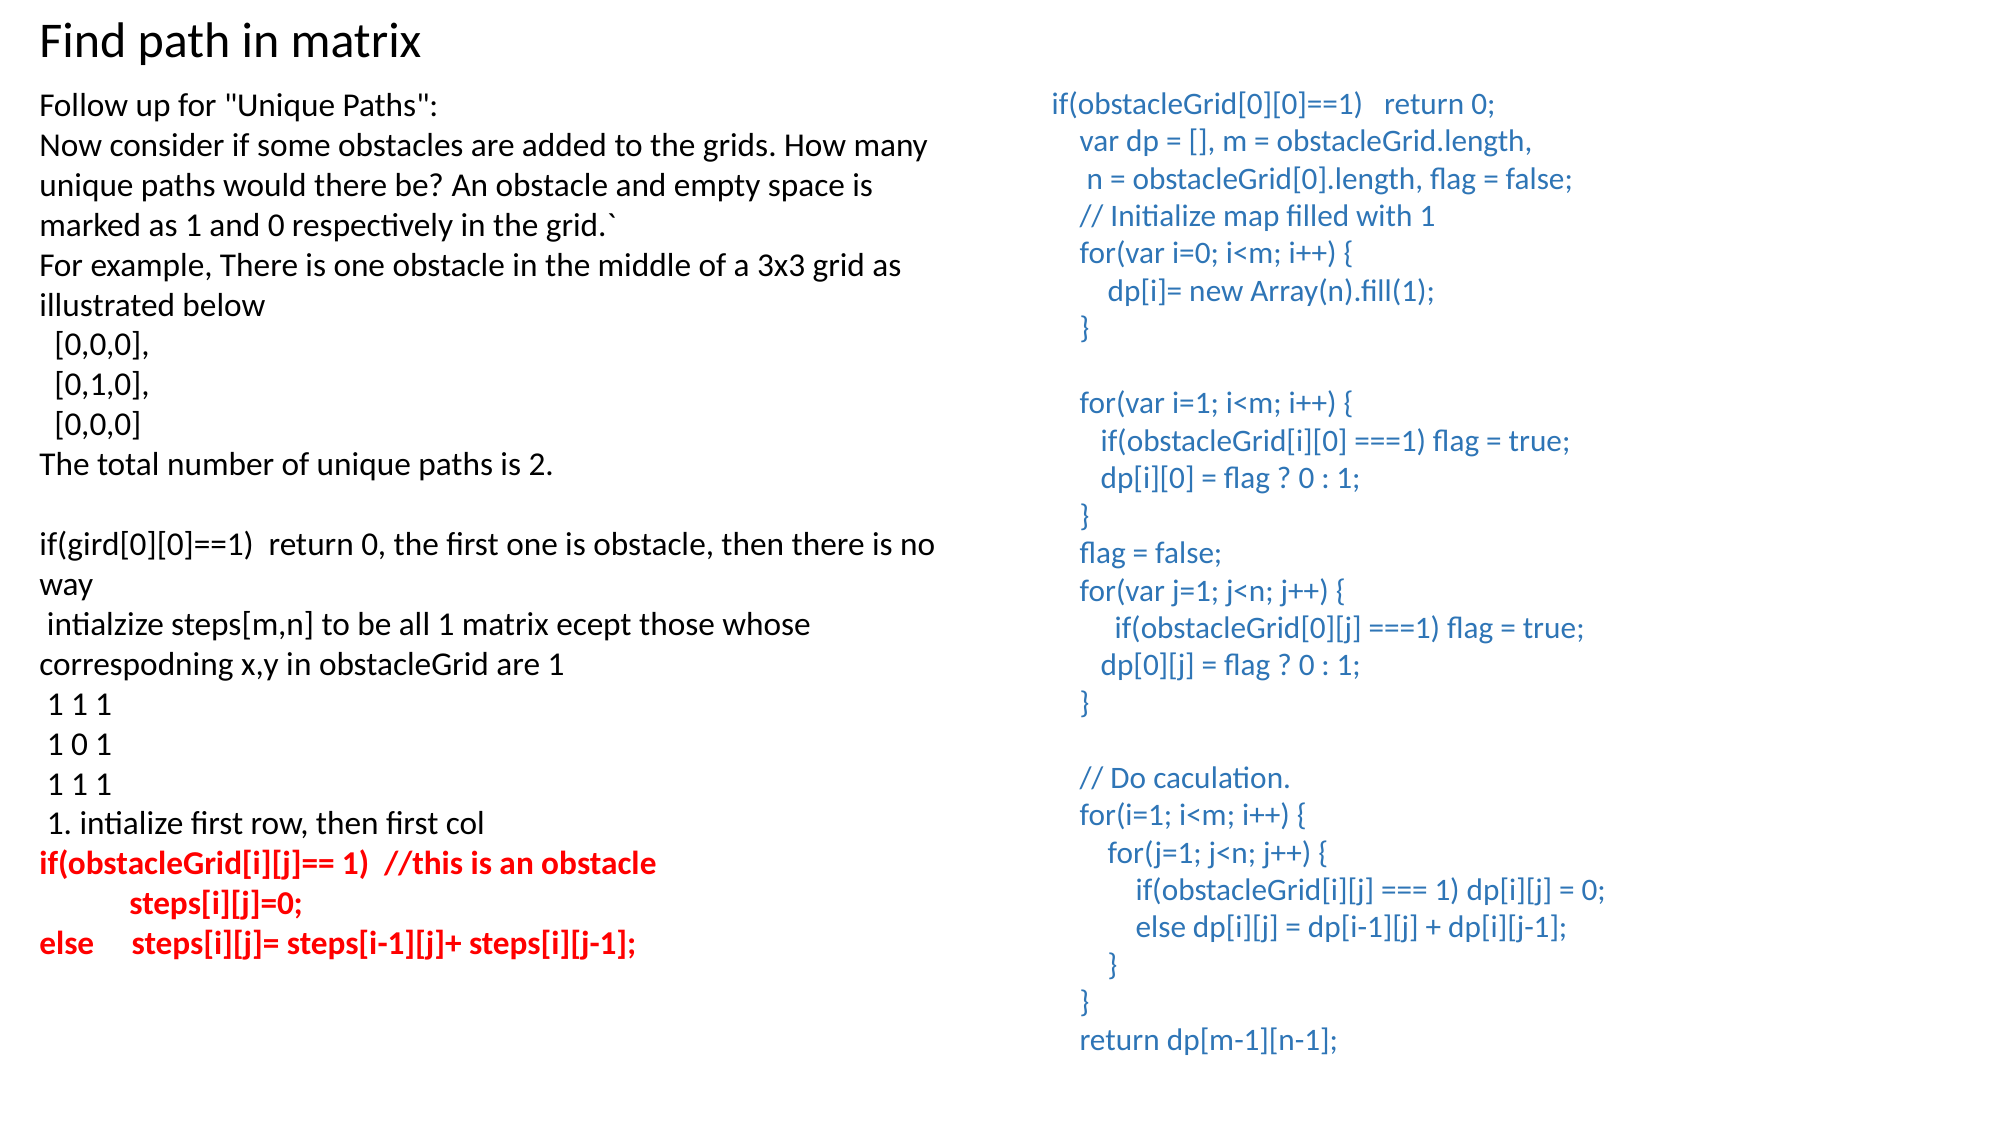

Find path in matrix
Follow up for "Unique Paths":
Now consider if some obstacles are added to the grids. How many unique paths would there be? An obstacle and empty space is marked as 1 and 0 respectively in the grid.`
For example, There is one obstacle in the middle of a 3x3 grid as illustrated below
  [0,0,0],
  [0,1,0],
  [0,0,0]
The total number of unique paths is 2.

if(gird[0][0]==1)  return 0, the first one is obstacle, then there is no way
 intialzize steps[m,n] to be all 1 matrix ecept those whose correspodning x,y in obstacleGrid are 1
 1 1 1
 1 0 1
 1 1 1
 1. intialize first row, then first col
if(obstacleGrid[i][j]== 1)  //this is an obstacle
            steps[i][j]=0;
else     steps[i][j]= steps[i-1][j]+ steps[i][j-1];
if(obstacleGrid[0][0]==1)   return 0;
    var dp = [], m = obstacleGrid.length,
     n = obstacleGrid[0].length, flag = false;
    // Initialize map filled with 1
    for(var i=0; i<m; i++) {
        dp[i]= new Array(n).fill(1);
    }

    for(var i=1; i<m; i++) {
       if(obstacleGrid[i][0] ===1) flag = true;
       dp[i][0] = flag ? 0 : 1;
    }
    flag = false;
    for(var j=1; j<n; j++) {
         if(obstacleGrid[0][j] ===1) flag = true;
       dp[0][j] = flag ? 0 : 1;
    }

    // Do caculation.
    for(i=1; i<m; i++) {
        for(j=1; j<n; j++) {
            if(obstacleGrid[i][j] === 1) dp[i][j] = 0;
            else dp[i][j] = dp[i-1][j] + dp[i][j-1];
        }
    }
    return dp[m-1][n-1];